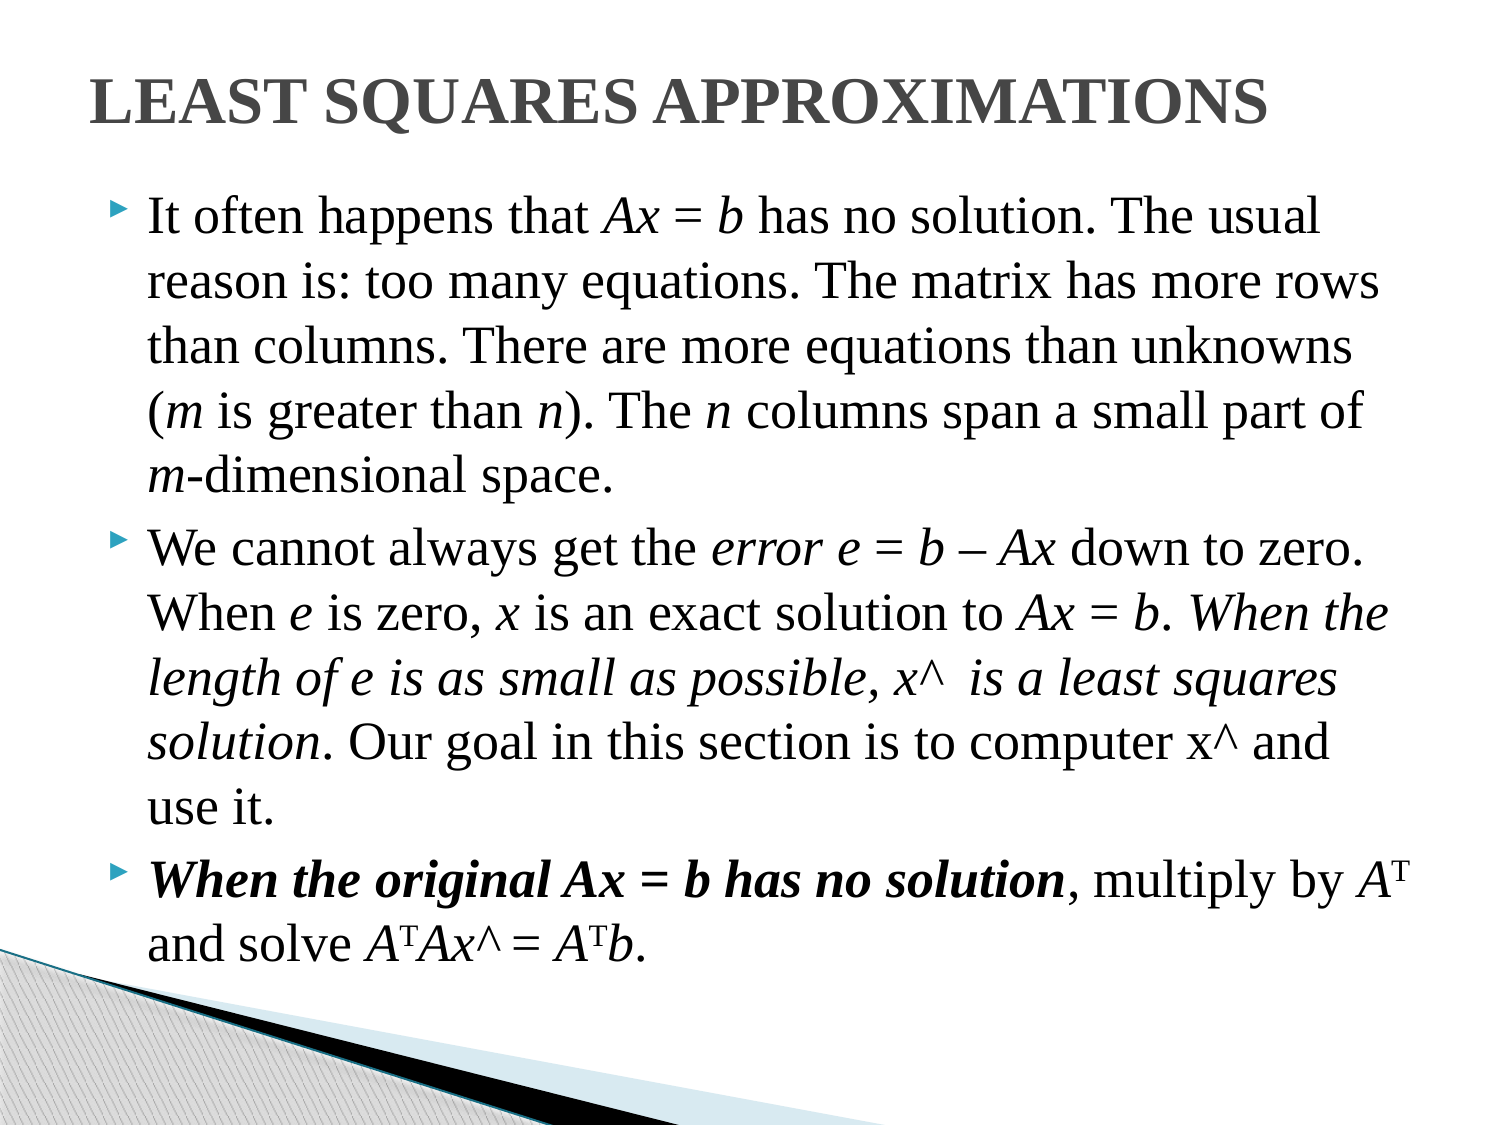

# LEAST SQUARES APPROXIMATIONS
It often happens that Ax = b has no solution. The usual reason is: too many equations. The matrix has more rows than columns. There are more equations than unknowns (m is greater than n). The n columns span a small part of m-dimensional space.
We cannot always get the error e = b – Ax down to zero. When e is zero, x is an exact solution to Ax = b. When the length of e is as small as possible, x^  is a least squares solution. Our goal in this section is to computer x^ and use it.
When the original Ax = b has no solution, multiply by AT and solve ATAx^ = ATb.